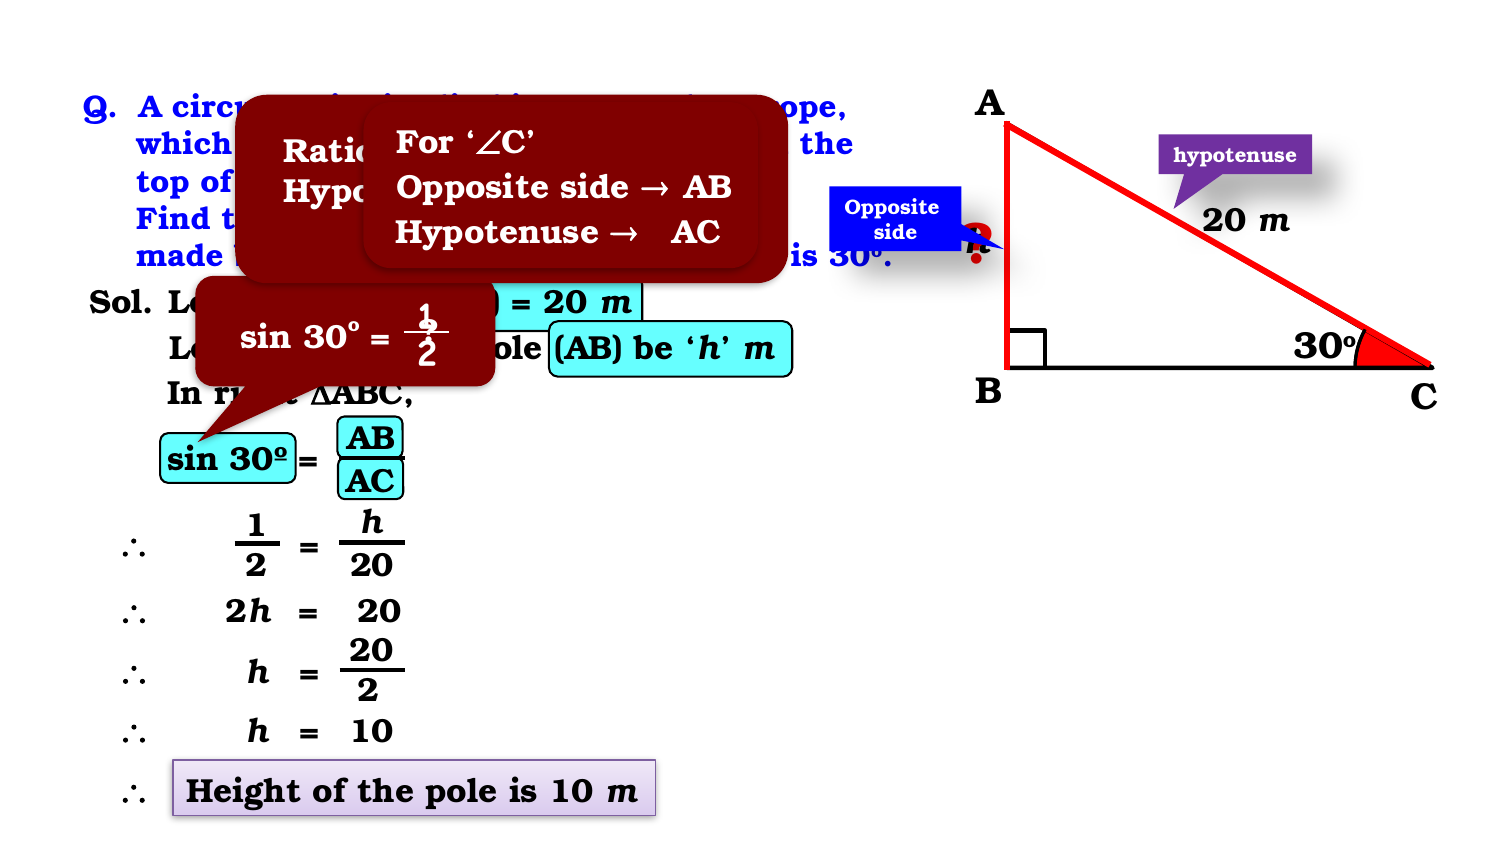

A

30o
B
C
A circus artist is climbing a 20m long rope,
     which is tightly stretched and tied from the
     top of a vertical pole to the ground.
     Find the height of the pole, if the angle
     made by the rope with the ground level is 30o.

For ‘∠C’
Ratio of opposite side and Hypotenuse reminds us of _________
hypotenuse
Observe ∠C
Opposite side →
AB
Opposite
side
20 m
‘sin’
?
Hypotenuse →
AC
h
Sol.
Length of rope (AC) = 20 m

1
2

?
sin 30o =
Let the height of pole (AB) be ‘h’ m

In right ΔABC,
AB

sin 30º
=

AC

h
1
∴
=
20
2
∴
2h
=
20
20
∴
=
h
2
∴
h
=
10

∴
Height of the pole is 10 m